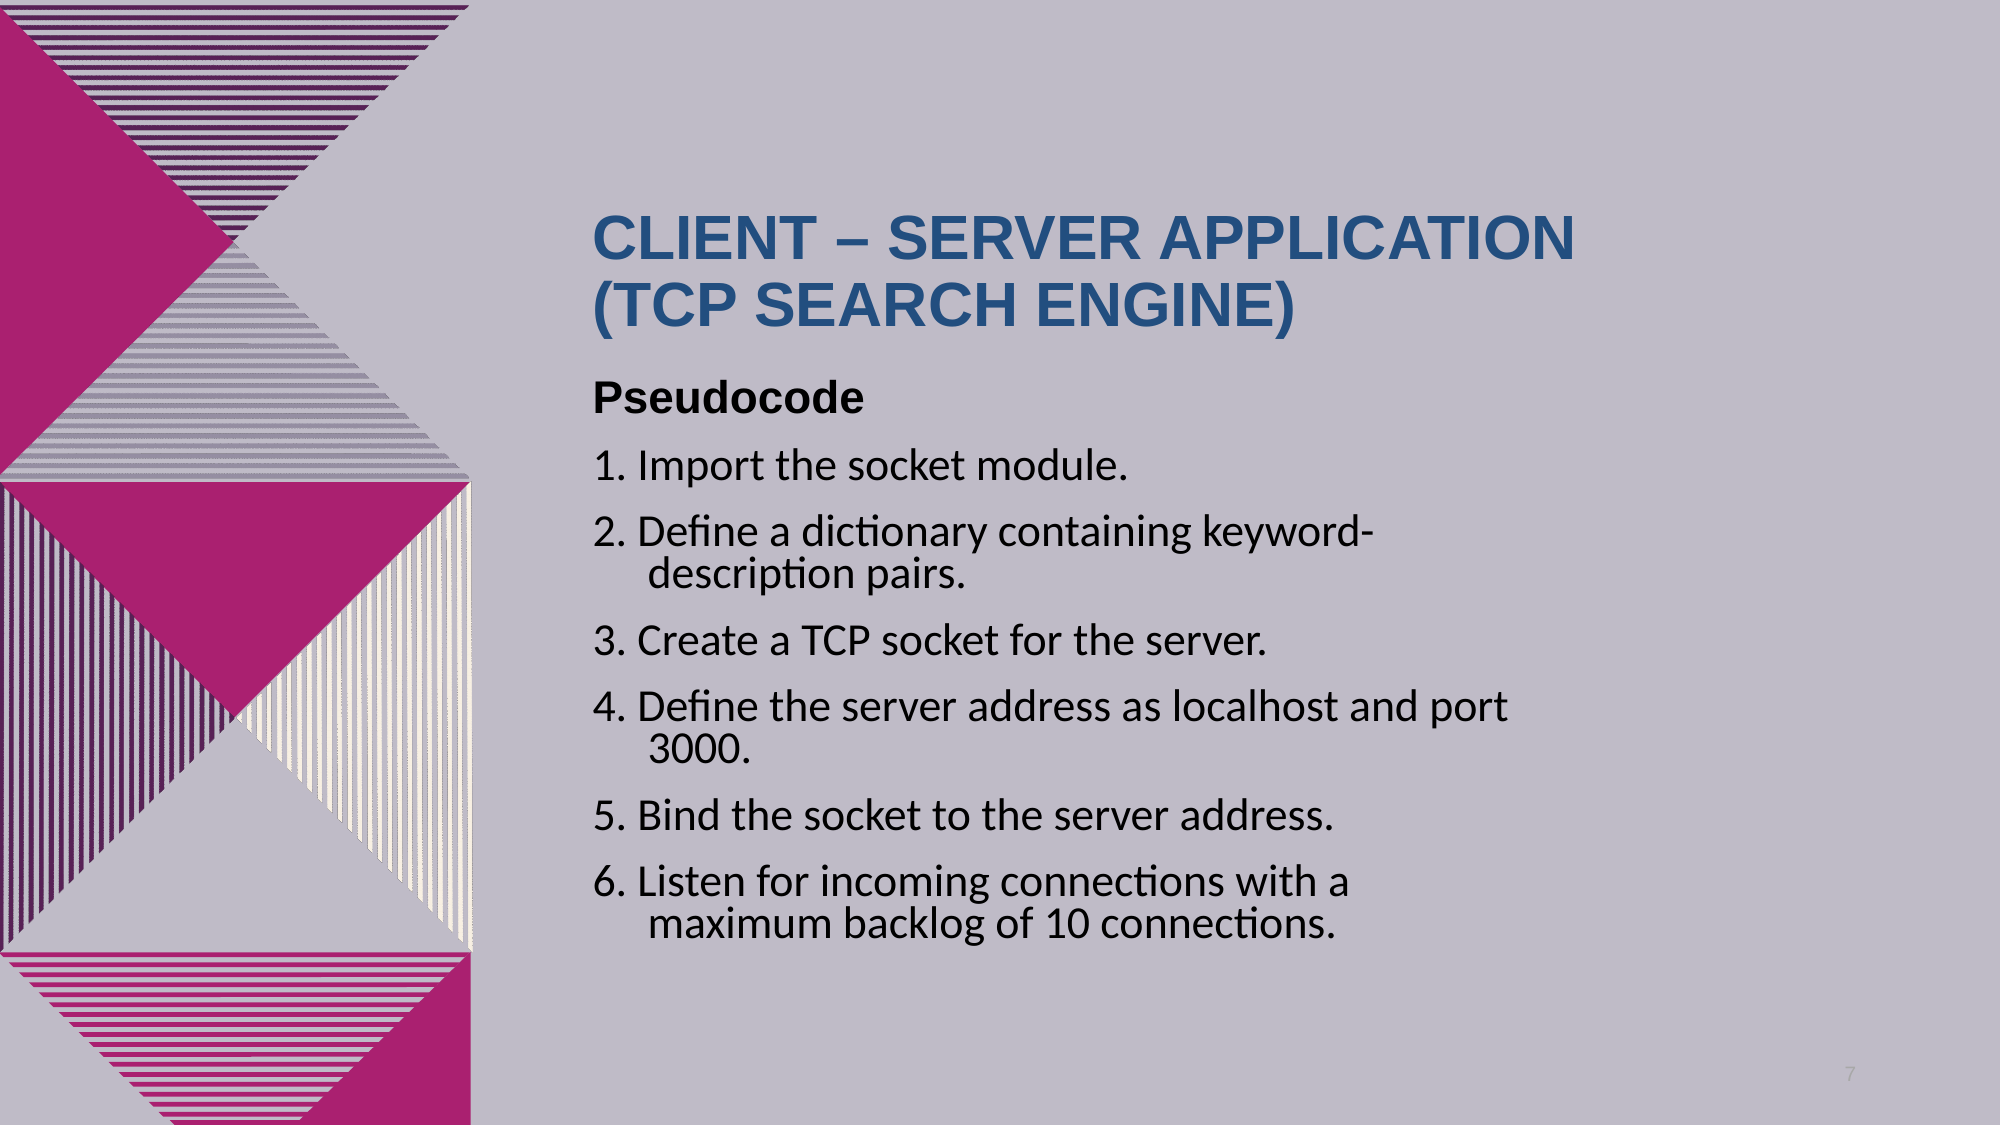

# CLIENT – SERVER APPLICATION (TCP SEARCH ENGINE)
Pseudocode
1. Import the socket module.
2. Define a dictionary containing keyword-description pairs.
3. Create a TCP socket for the server.
4. Define the server address as localhost and port 3000.
5. Bind the socket to the server address.
6. Listen for incoming connections with a maximum backlog of 10 connections.

7